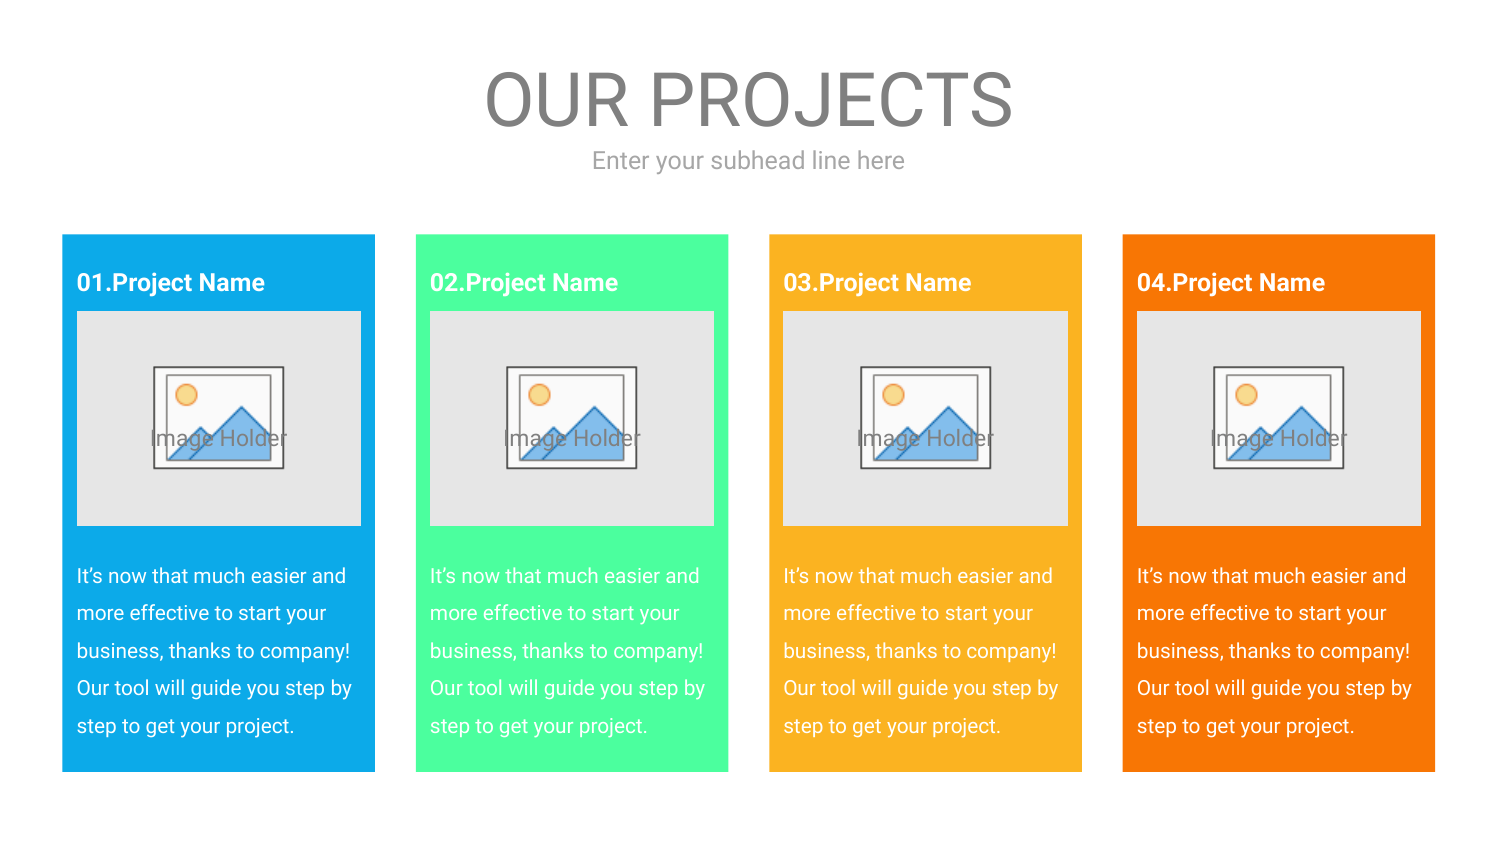

# OUR PROJECTS
Enter your subhead line here

01.Project Name
02.Project Name
03.Project Name
04.Project Name

It’s now that much easier and more effective to start your business, thanks to company! Our tool will guide you step by step to get your project.
It’s now that much easier and more effective to start your business, thanks to company! Our tool will guide you step by step to get your project.
It’s now that much easier and more effective to start your business, thanks to company! Our tool will guide you step by step to get your project.
It’s now that much easier and more effective to start your business, thanks to company! Our tool will guide you step by step to get your project.